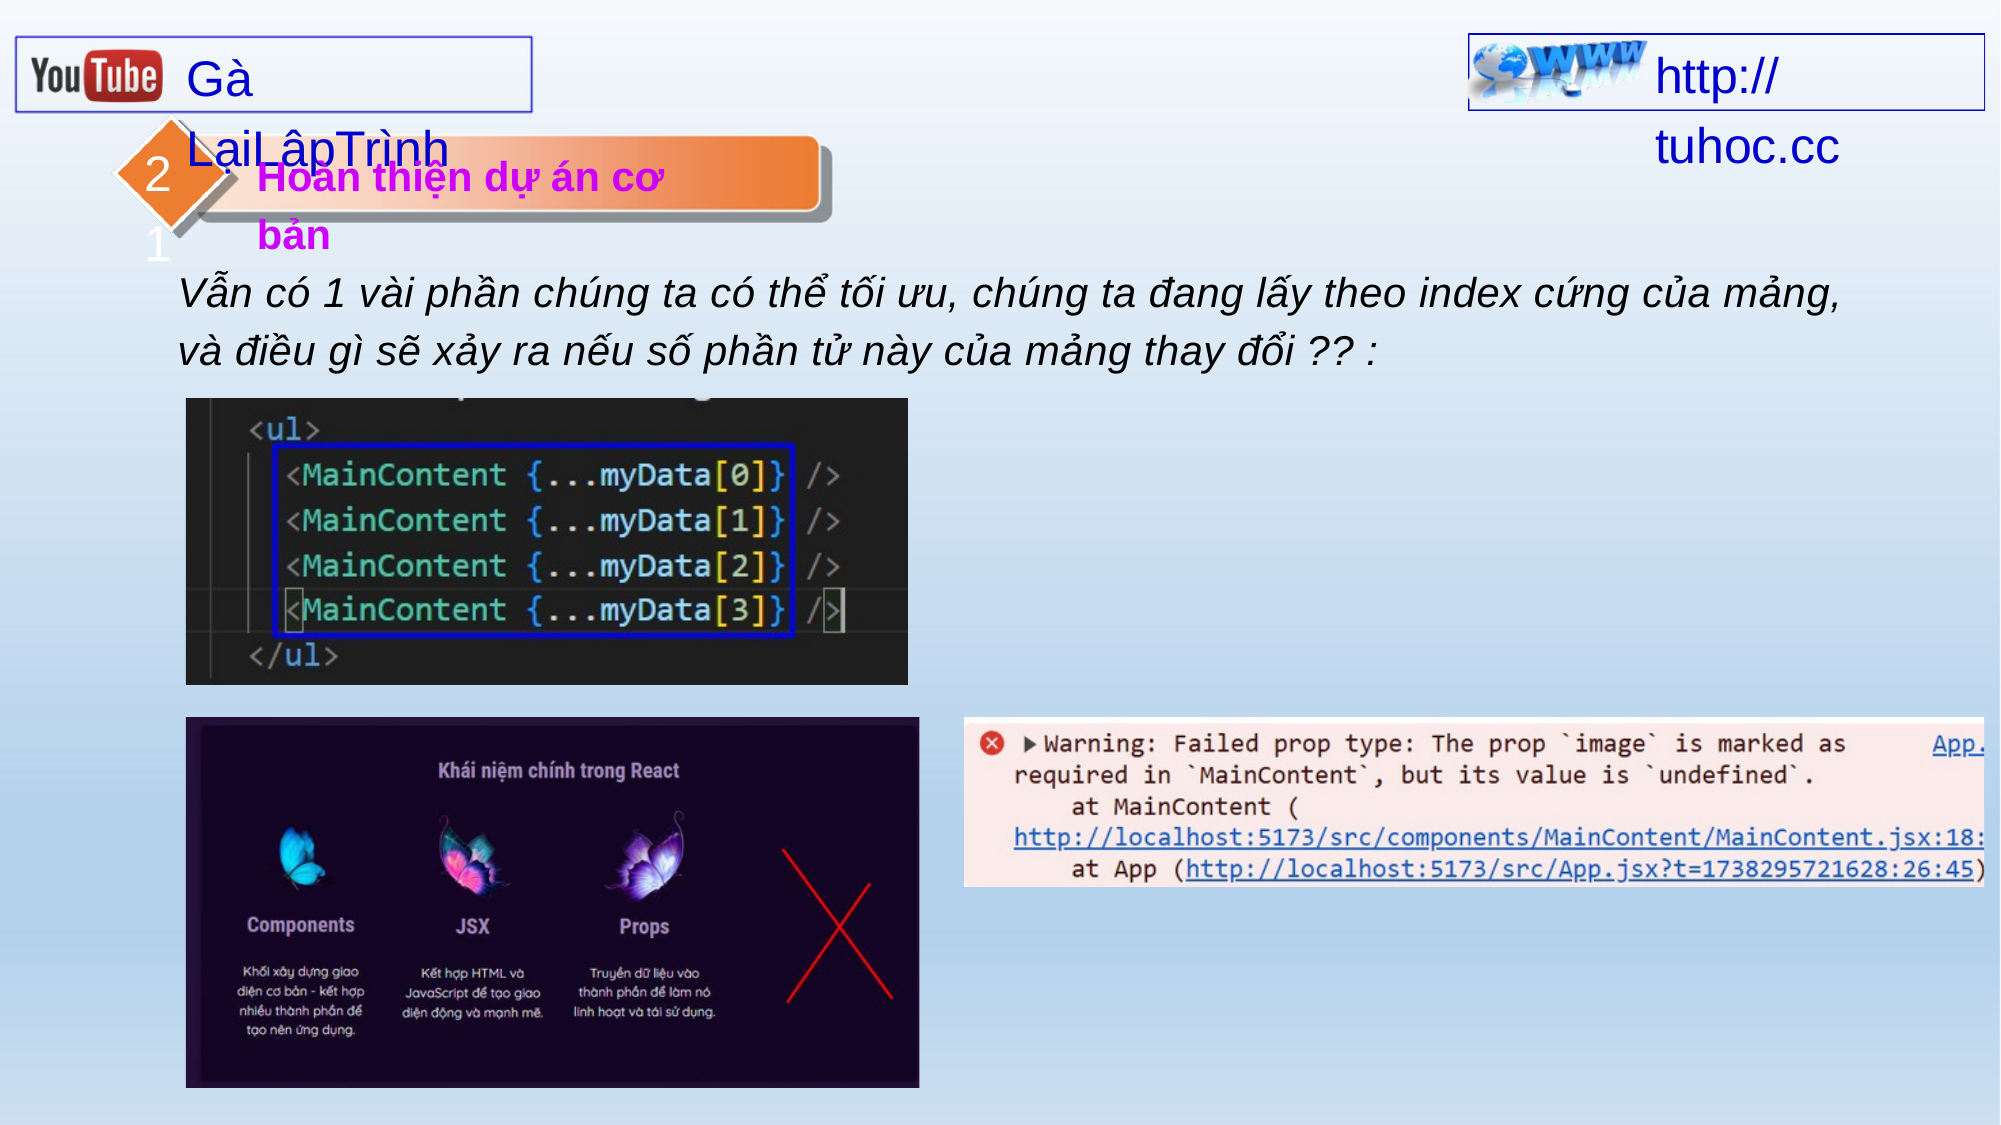

http:// tuhoc.cc

Gà LạiLậpTrình

21
Hoàn thiện dự án cơ bản

Vẫn có 1 vài phần chúng ta có thể tối ưu, chúng ta đang lấy theo index cứng của mảng, và điều gì sẽ xảy ra nếu số phần tử này của mảng thay đổi ?? :